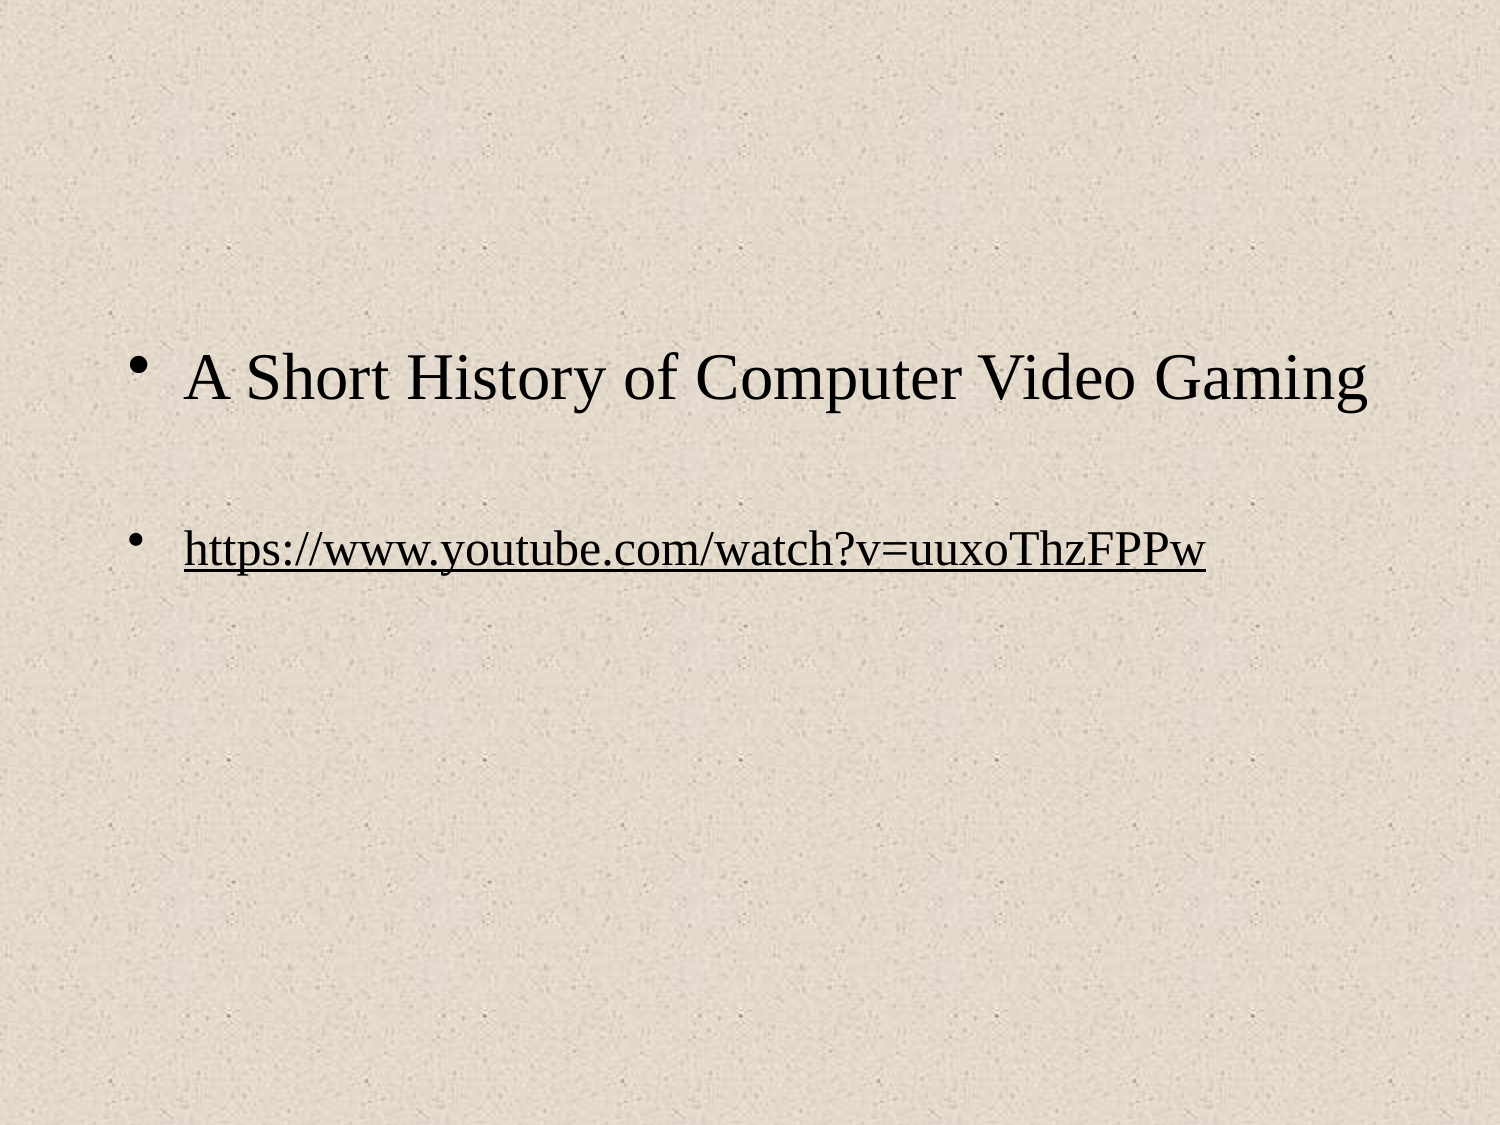

#
A Short History of Computer Video Gaming

https://www.youtube.com/watch?v=uuxoThzFPPw